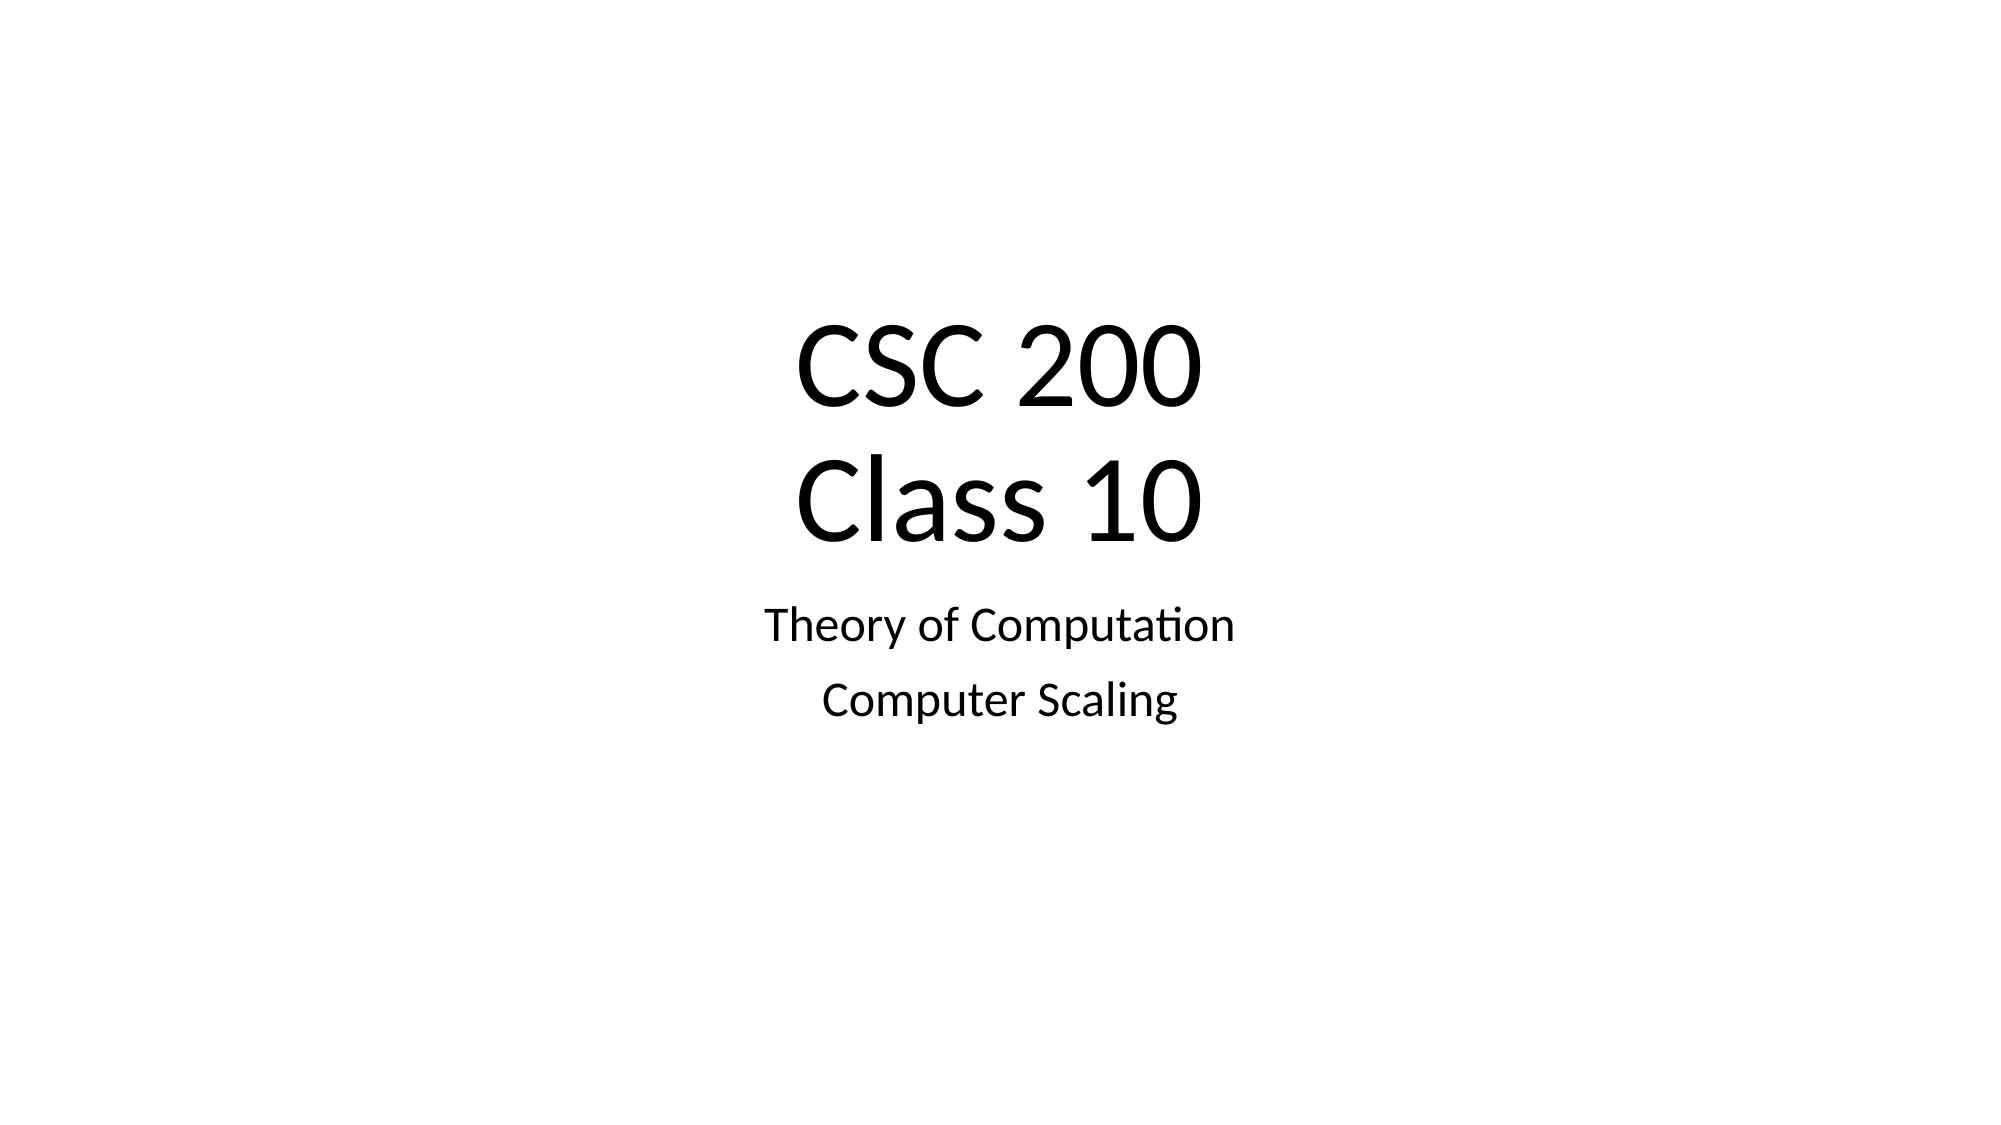

# CSC 200 Class 10
Theory of Computation
Computer Scaling